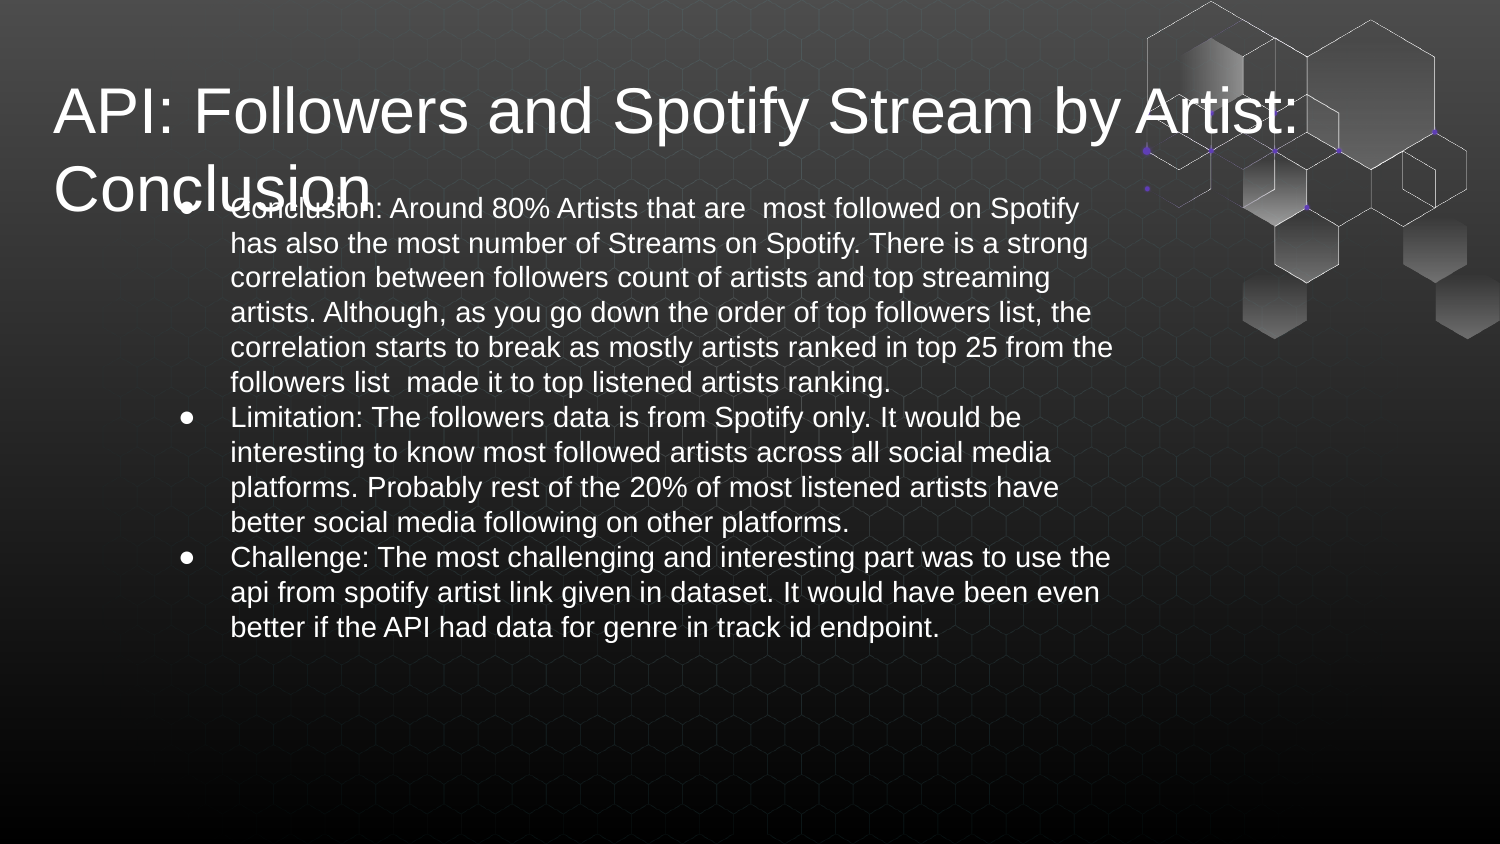

# API: Followers and Spotify Stream by Artist: Conclusion
Conclusion: Around 80% Artists that are  most followed on Spotify has also the most number of Streams on Spotify. There is a strong correlation between followers count of artists and top streaming artists. Although, as you go down the order of top followers list, the correlation starts to break as mostly artists ranked in top 25 from the followers list  made it to top listened artists ranking.
Limitation: The followers data is from Spotify only. It would be interesting to know most followed artists across all social media platforms. Probably rest of the 20% of most listened artists have better social media following on other platforms.
Challenge: The most challenging and interesting part was to use the api from spotify artist link given in dataset. It would have been even better if the API had data for genre in track id endpoint.